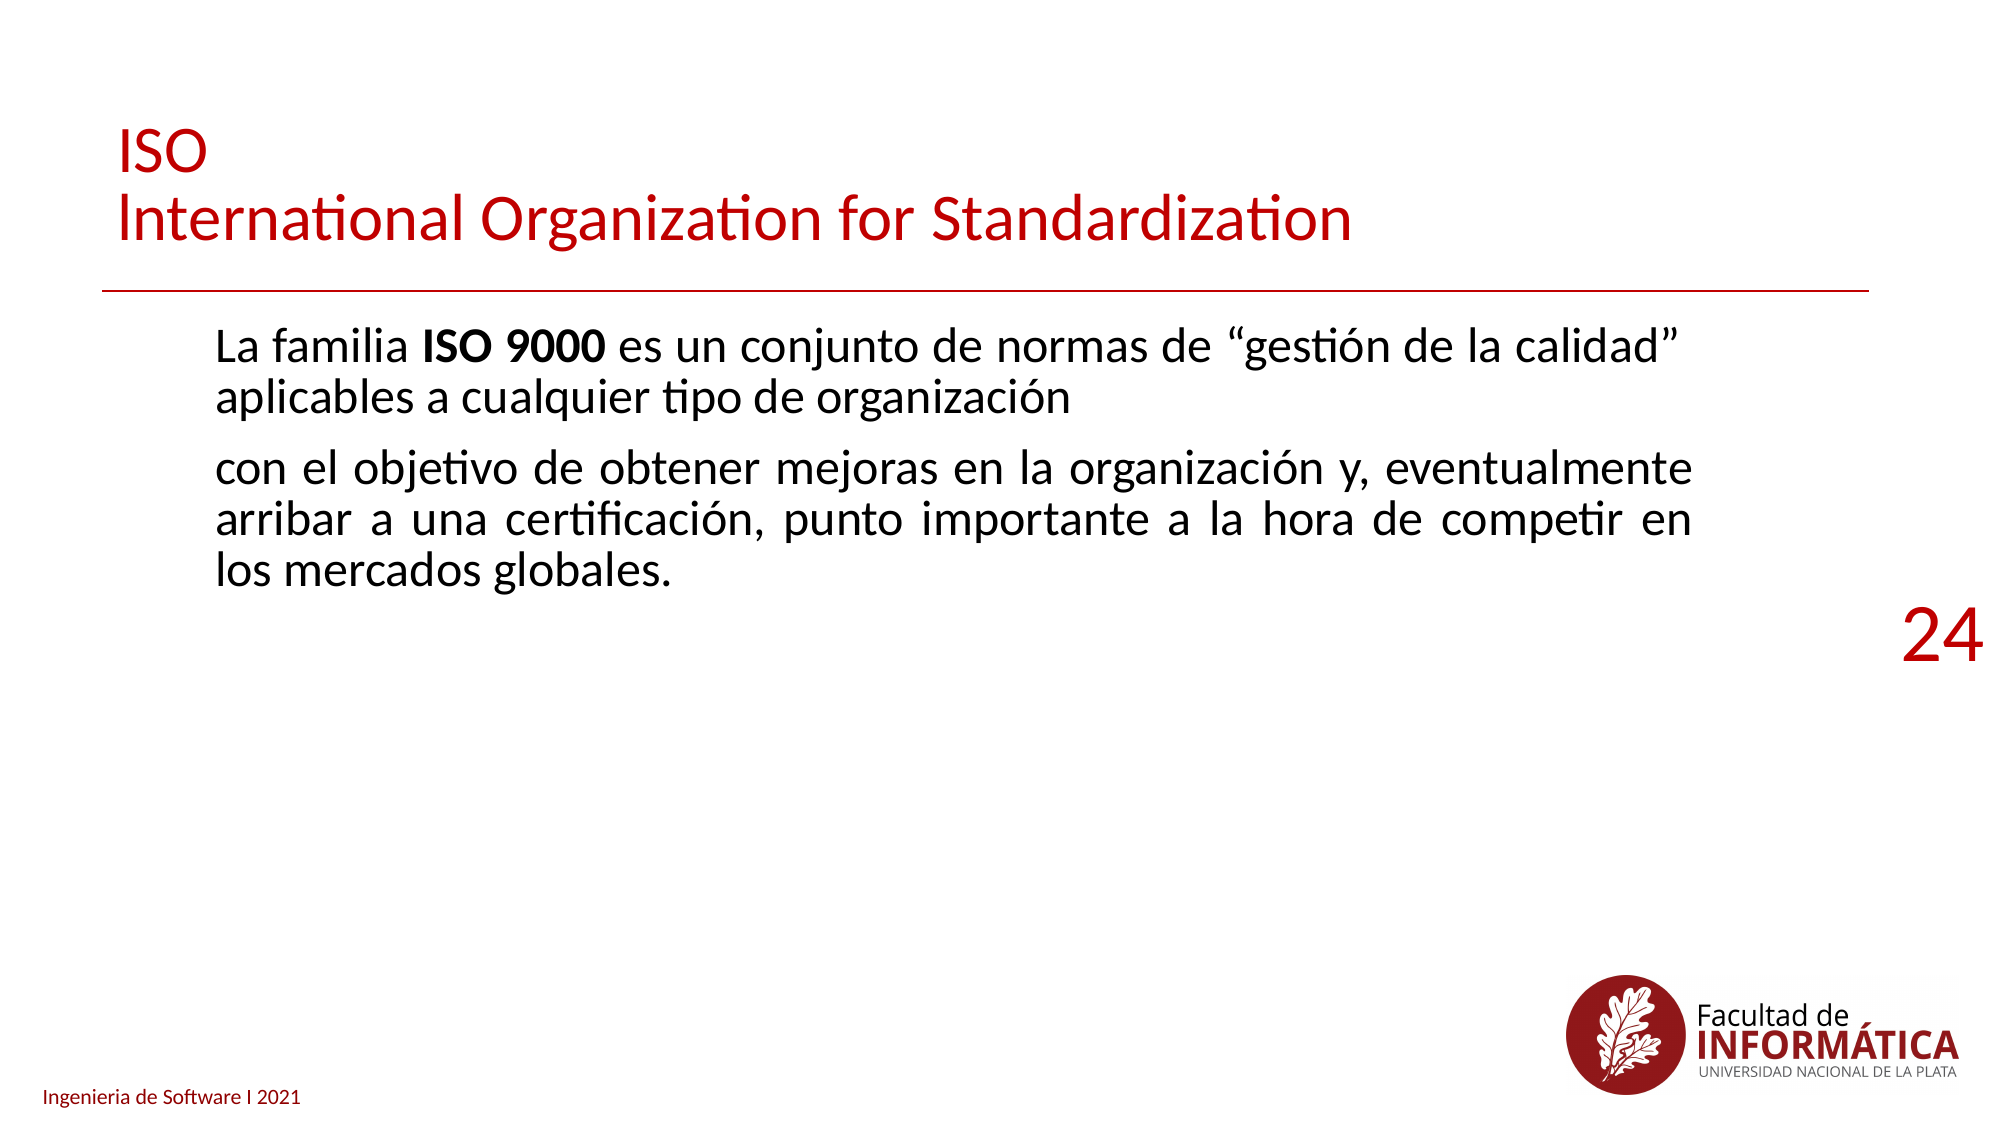

# ISO lnternational Organization for Standardization
La familia ISO 9000 es un conjunto de normas de “gestión de la calidad”  aplicables a cualquier tipo de organización
con el objetivo de obtener mejoras en la organización y, eventualmente arribar a una certificación, punto importante a la hora de competir en los mercados globales.
24
Ingenieria de Software I 2021